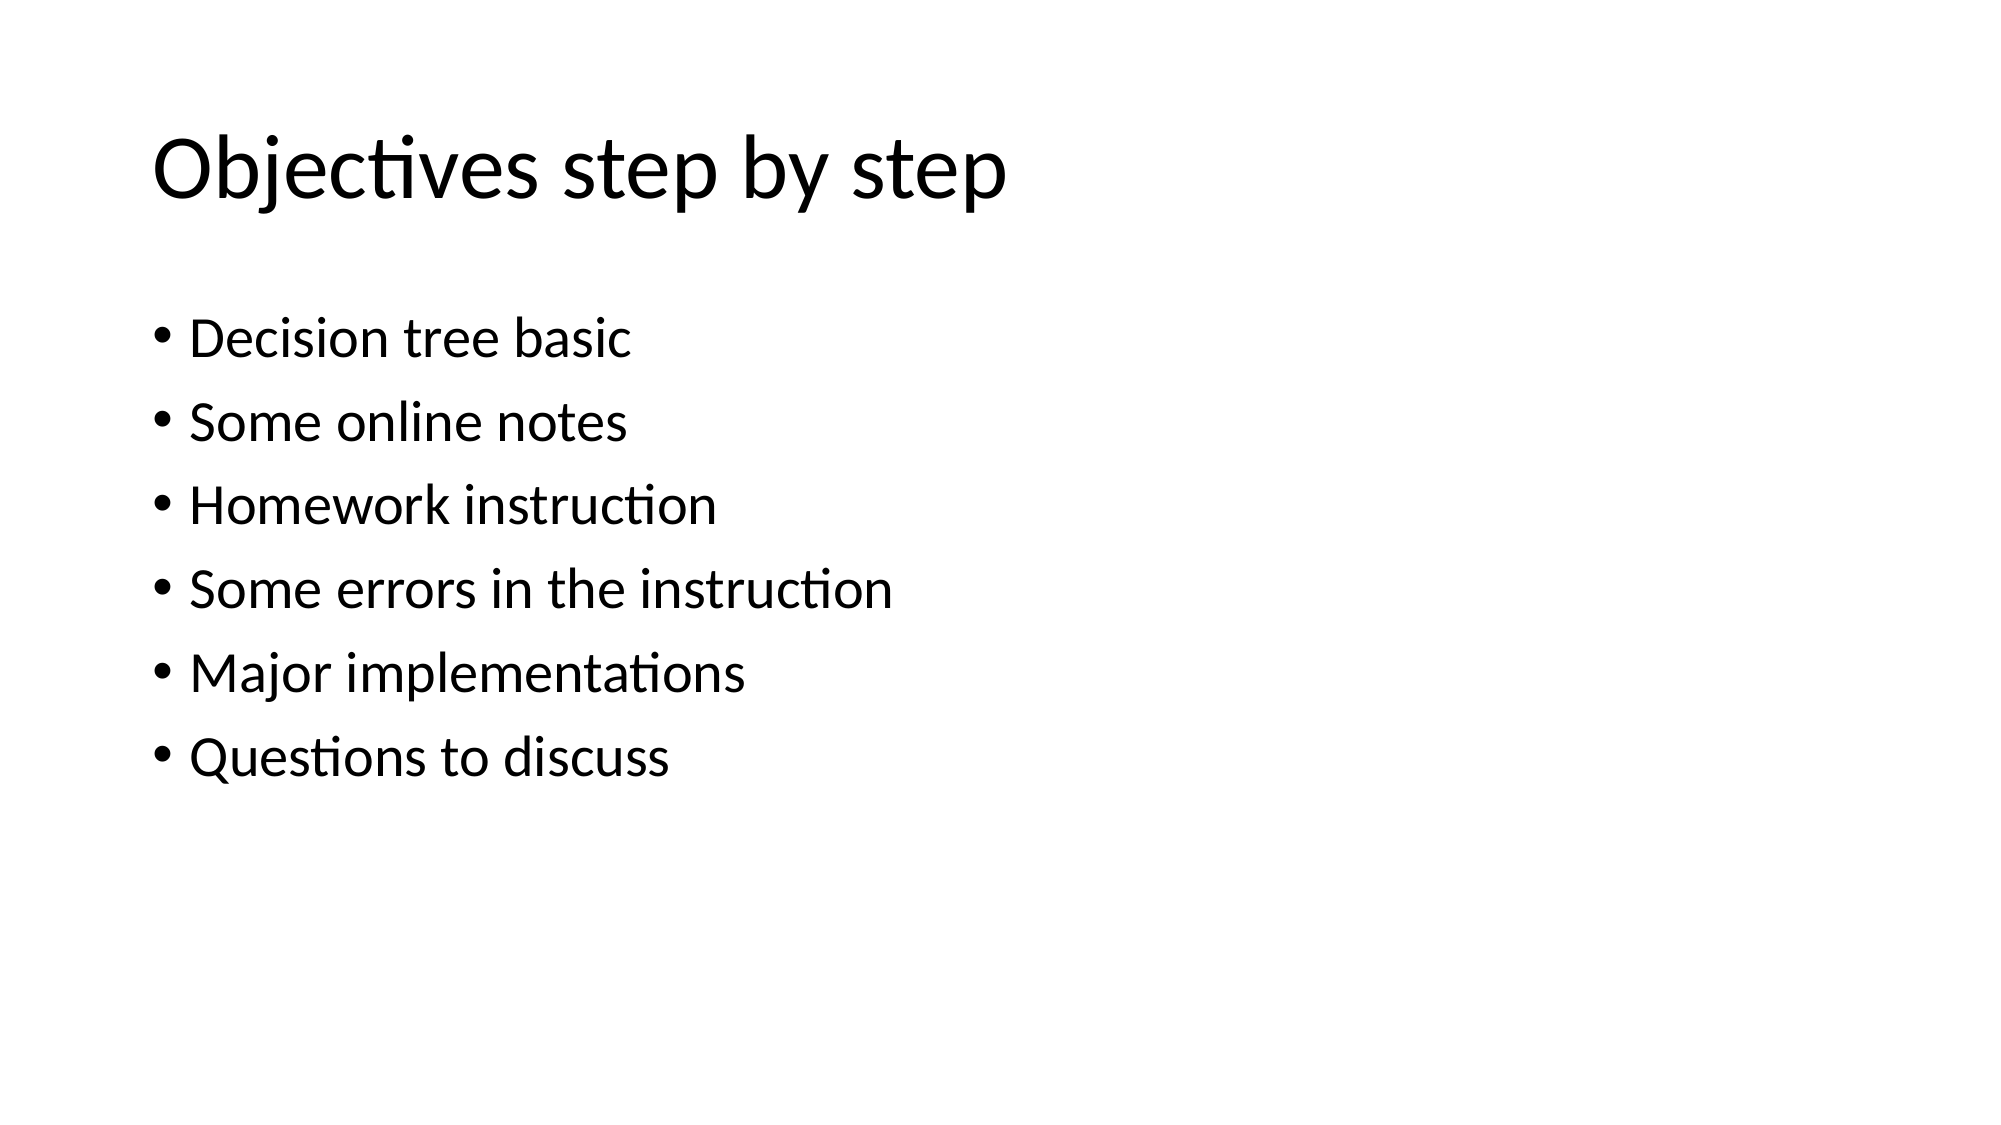

# Objectives step by step
Decision tree basic
Some online notes
Homework instruction
Some errors in the instruction
Major implementations
Questions to discuss